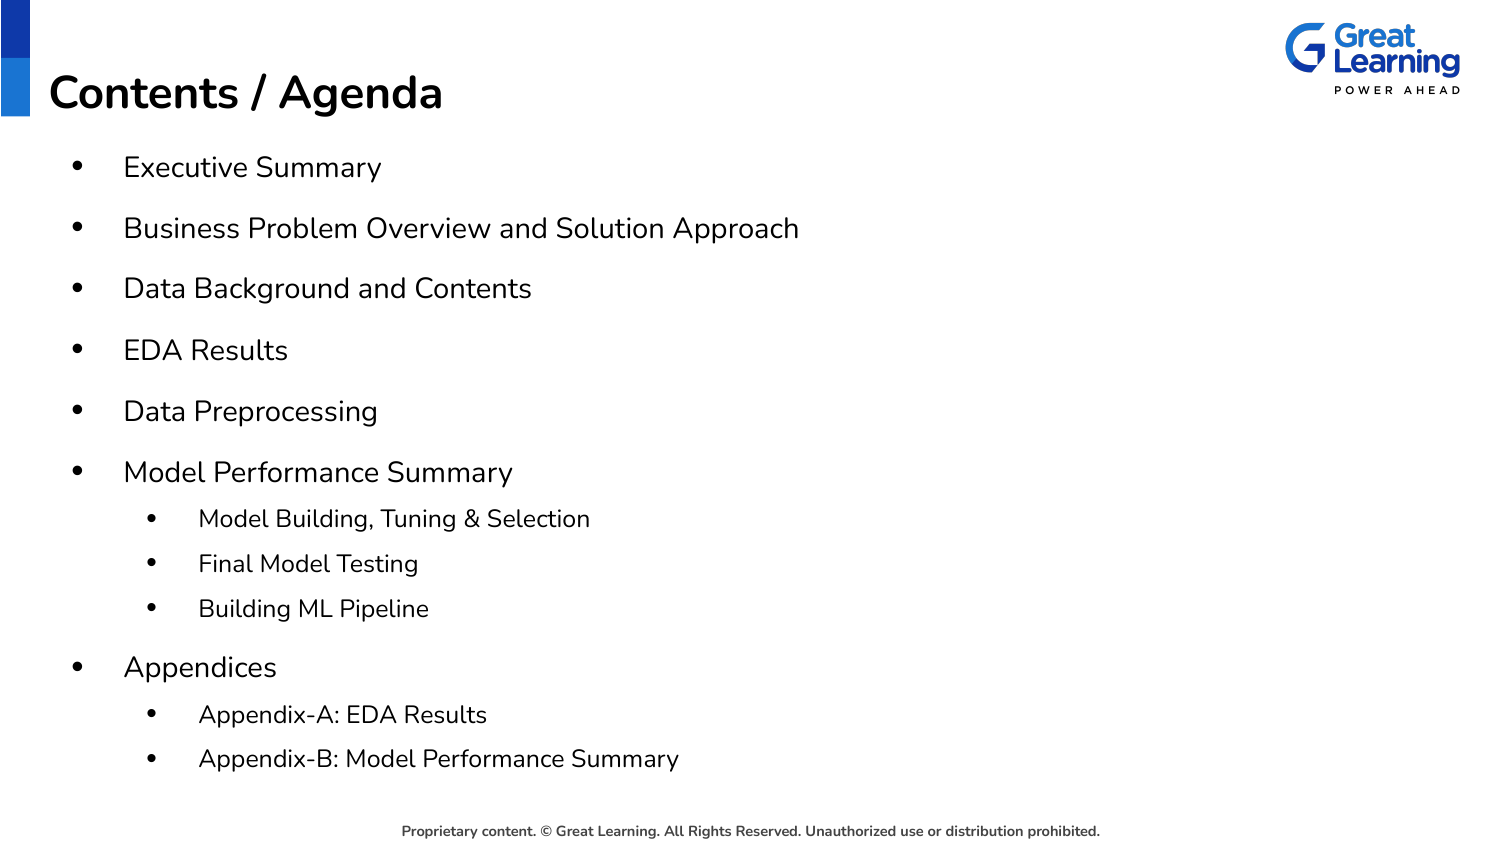

# Contents / Agenda
Executive Summary
Business Problem Overview and Solution Approach
Data Background and Contents
EDA Results
Data Preprocessing
Model Performance Summary
Model Building, Tuning & Selection
Final Model Testing
Building ML Pipeline
Appendices
Appendix-A: EDA Results
Appendix-B: Model Performance Summary